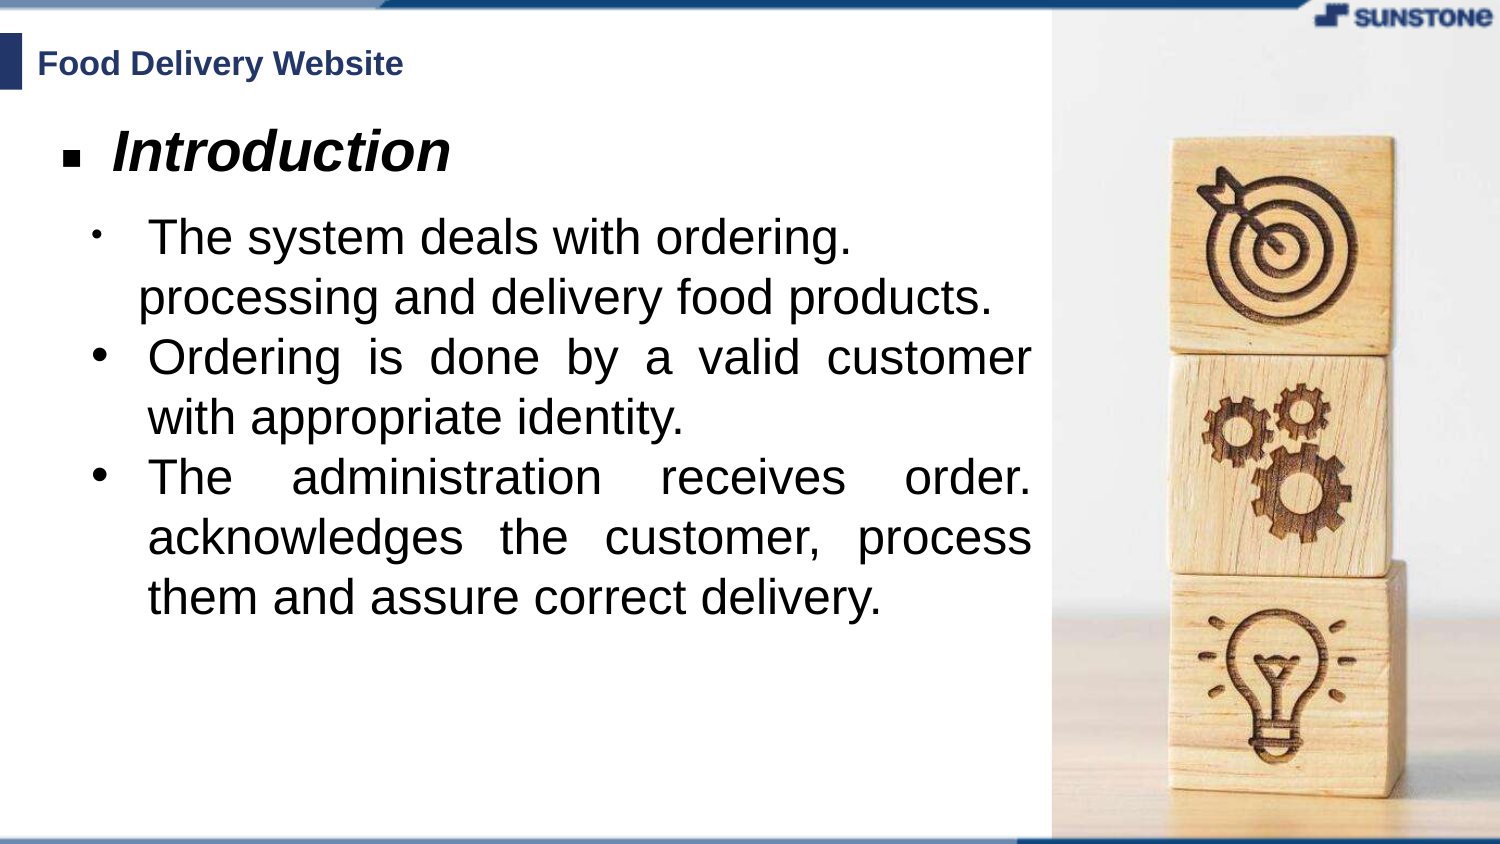

# Food Delivery Website
Introduction
 The system deals with ordering. processing and delivery food products.
Ordering is done by a valid customer with appropriate identity.
The administration receives order. acknowledges the customer, process them and assure correct delivery.